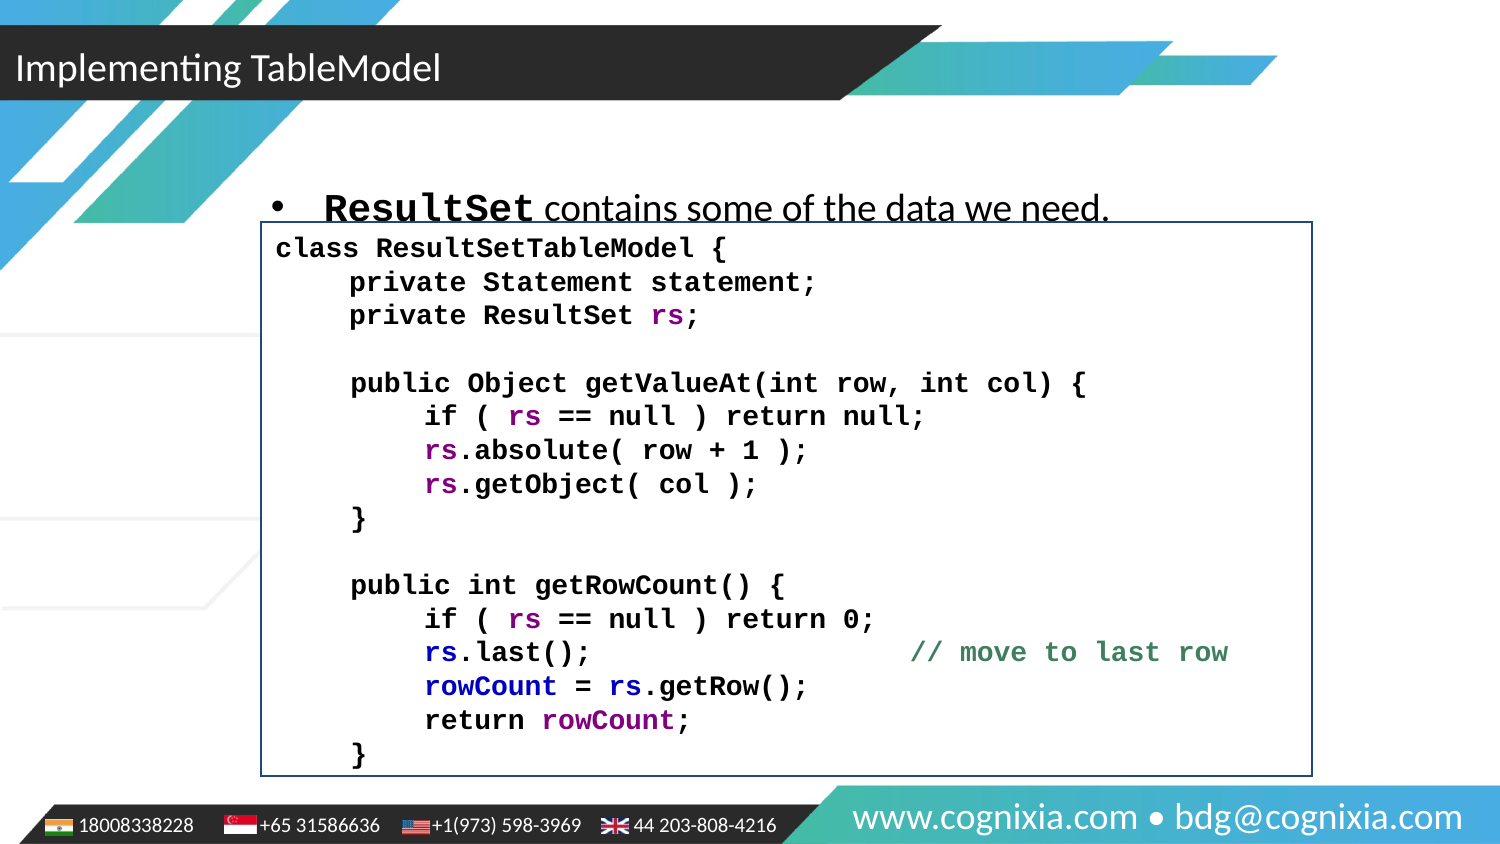

Implementing TableModel
ResultSet contains some of the data we need.
class ResultSetTableModel {
	private Statement statement;
	private ResultSet rs;

public Object getValueAt(int row, int col) {
	if ( rs == null ) return null;
	rs.absolute( row + 1 );
	rs.getObject( col );
}

public int getRowCount() {
	if ( rs == null ) return 0;
	rs.last();                   // move to last row
	rowCount = rs.getRow();
	return rowCount;
}